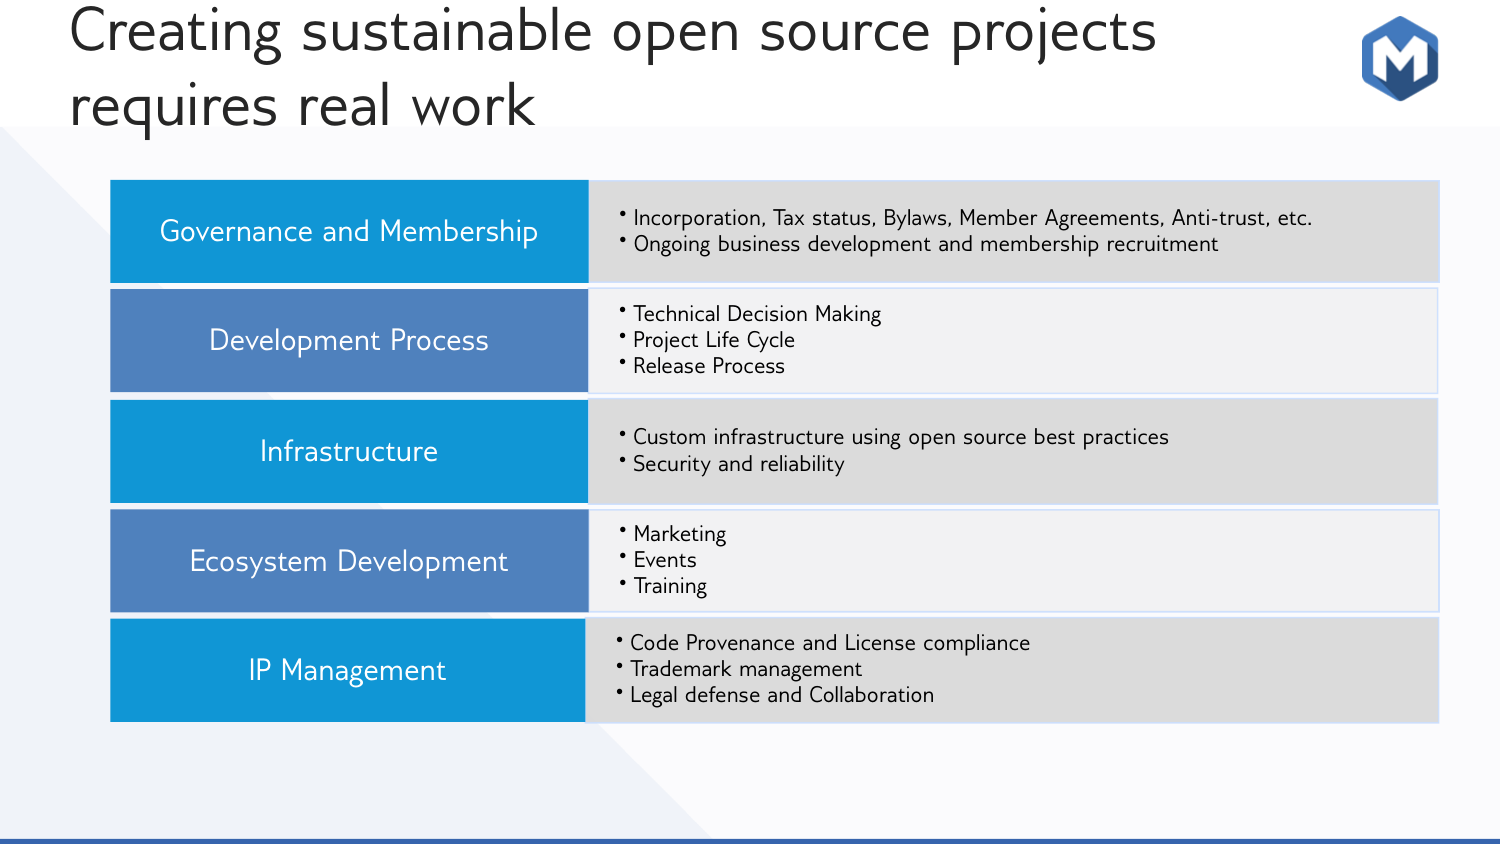

# Creating sustainable open source projects requires real work

Governance and Membership
Incorporation, Tax status, Bylaws, Member Agreements, Anti-trust, etc.
Ongoing business development and membership recruitment

Technical Decision Making
Project Life Cycle
Release Process

Development Process
Custom infrastructure using open source best practices
Security and reliability

Infrastructure

Ecosystem Development
Marketing
Events
Training
Code Provenance and License compliance
Trademark management
Legal defense and Collaboration

IP Management